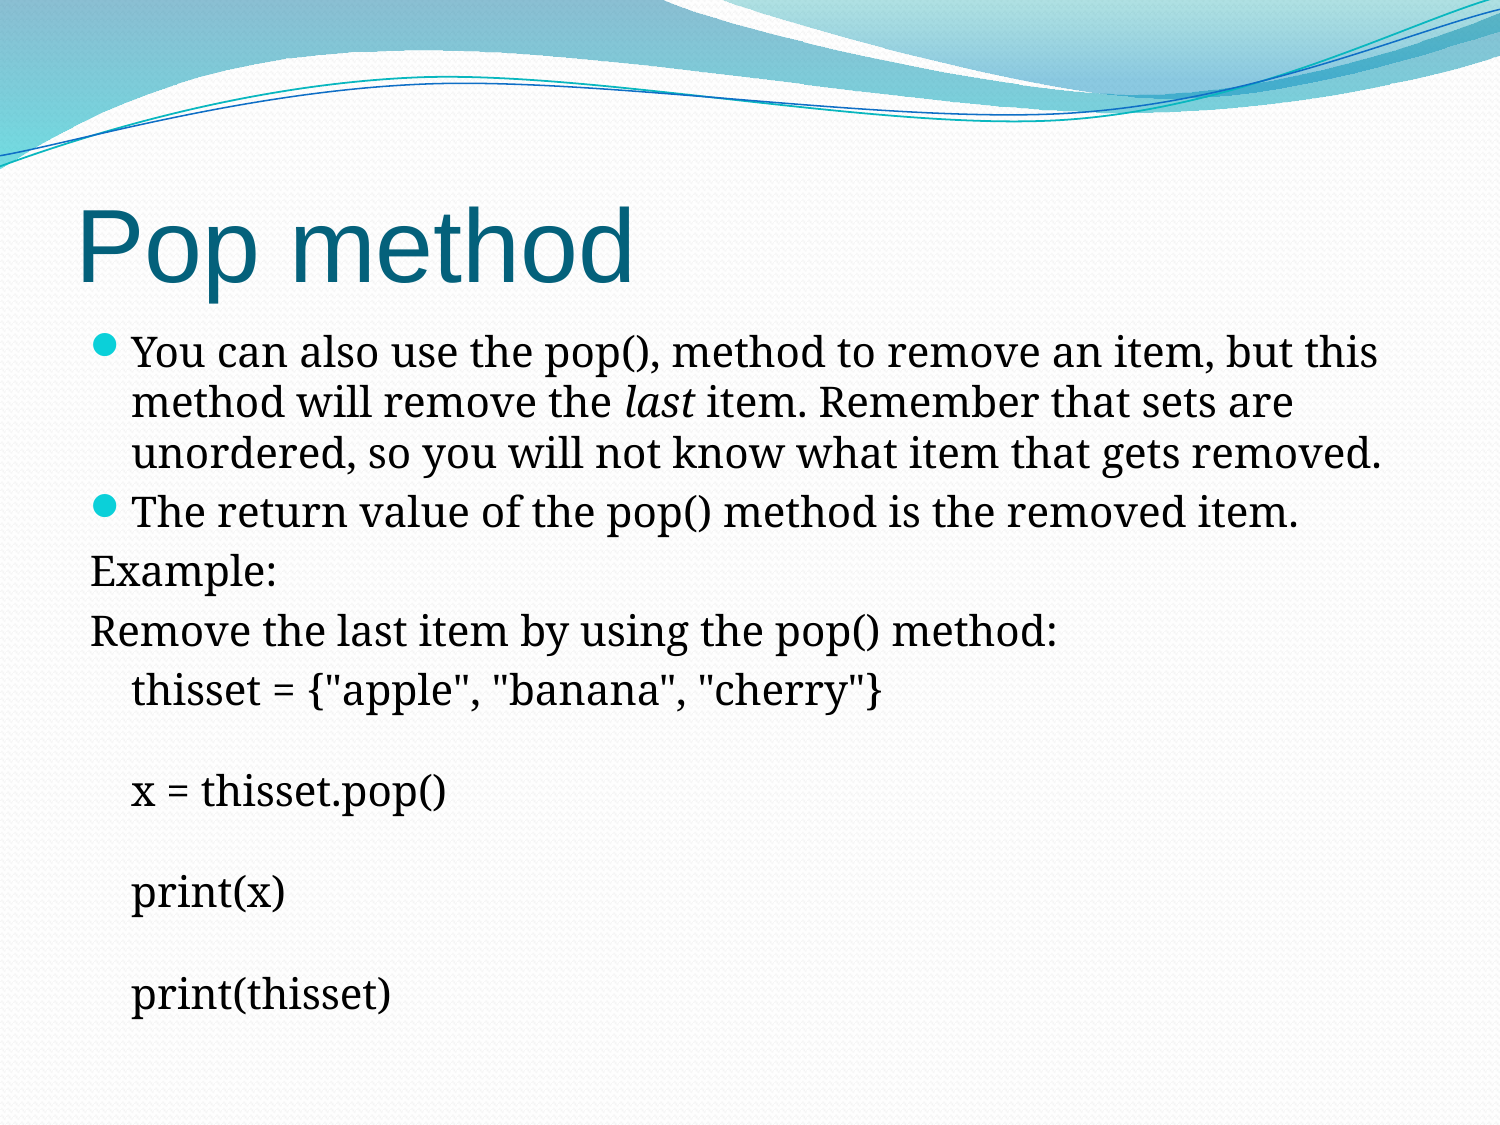

# Pop method
You can also use the pop(), method to remove an item, but this method will remove the last item. Remember that sets are unordered, so you will not know what item that gets removed.
The return value of the pop() method is the removed item.
Example:
Remove the last item by using the pop() method:
	thisset = {"apple", "banana", "cherry"}
x = thisset.pop()
print(x)
print(thisset)